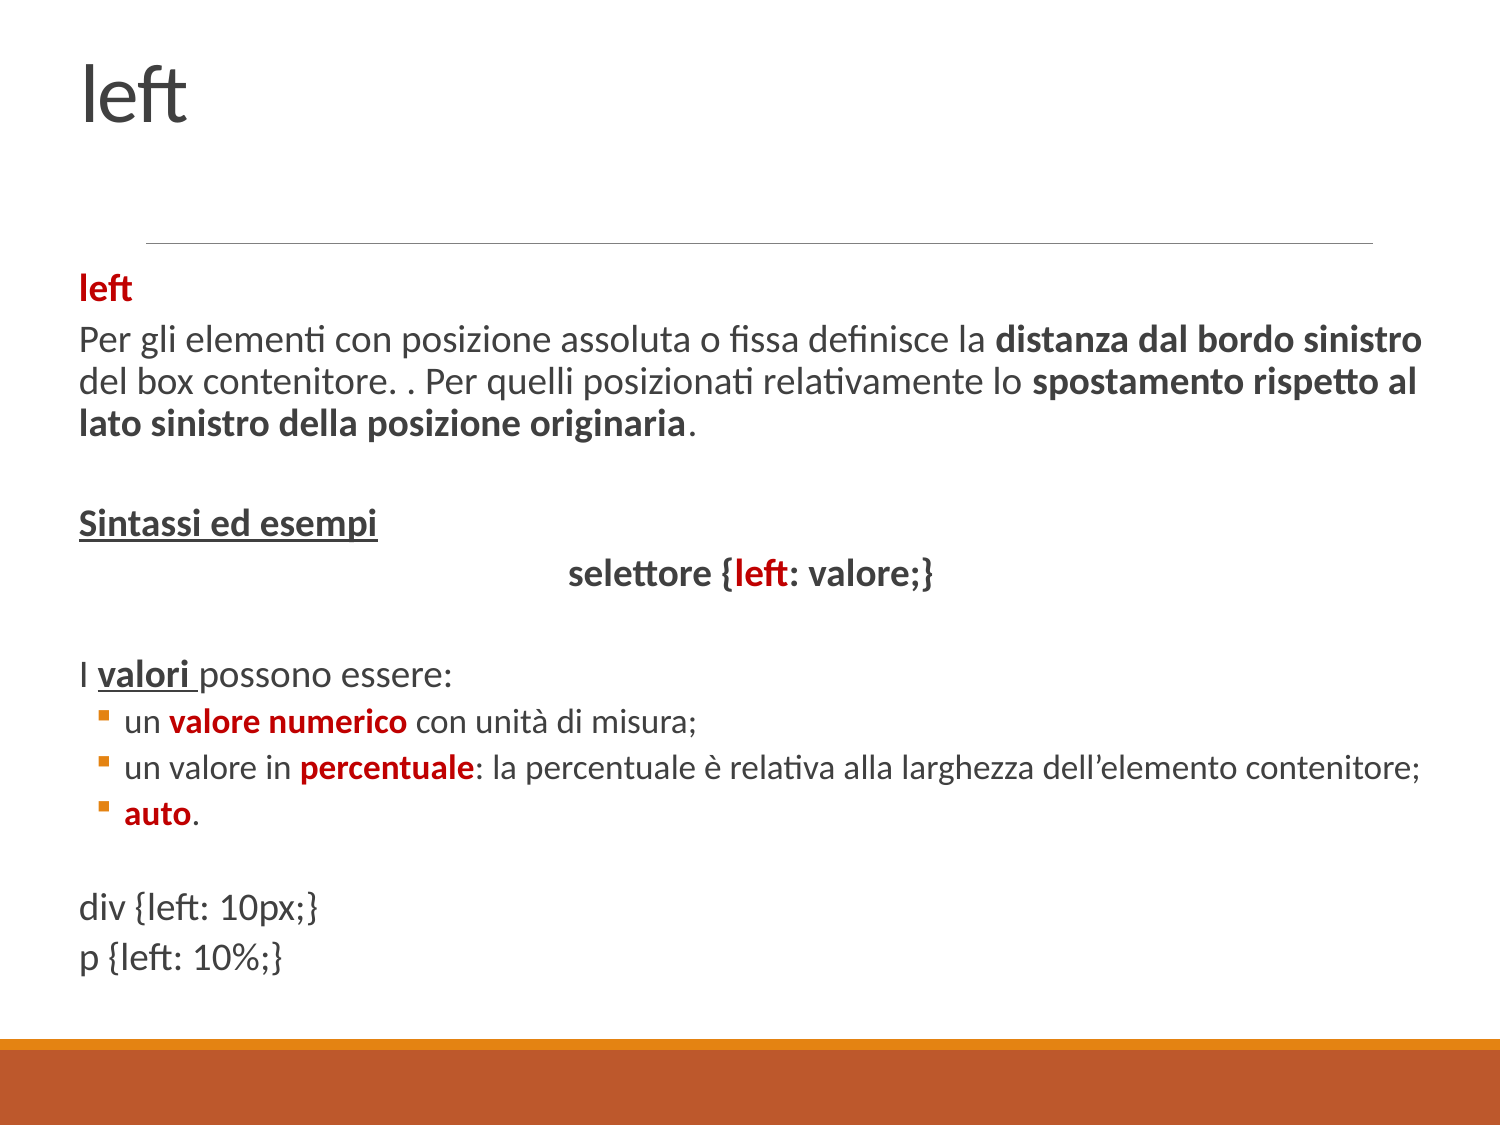

# left
left
Per gli elementi con posizione assoluta o fissa definisce la distanza dal bordo sinistro del box contenitore. . Per quelli posizionati relativamente lo spostamento rispetto al lato sinistro della posizione originaria.

Sintassi ed esempi
selettore {left: valore;}

I valori possono essere:
un valore numerico con unità di misura;
un valore in percentuale: la percentuale è relativa alla larghezza dell’elemento contenitore;
auto.

div {left: 10px;}
p {left: 10%;}